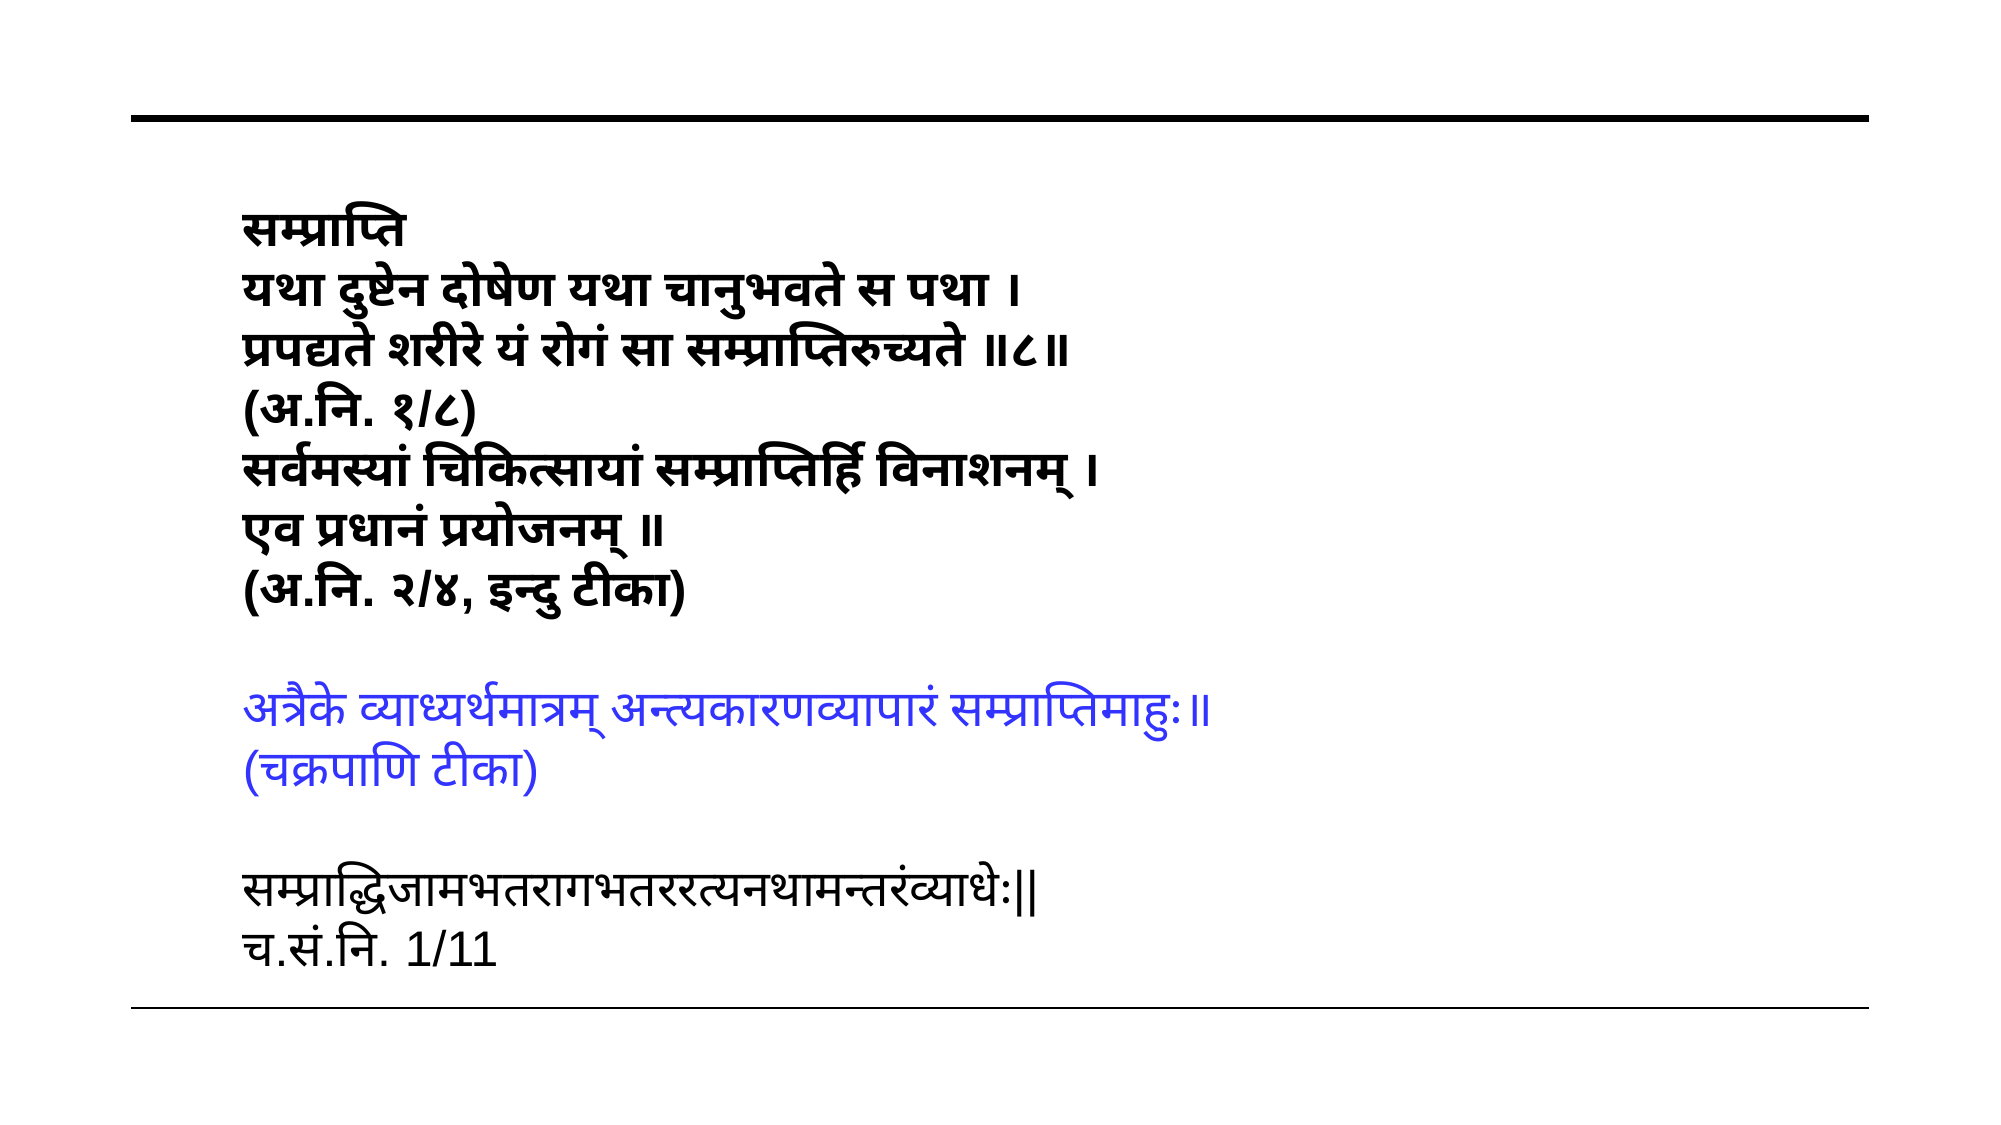

सम्प्राप्ति
यथा दुष्टेन दोषेण यथा चानुभवते स पथा ।
प्रपद्यते शरीरे यं रोगं सा सम्प्राप्तिरुच्यते ॥८॥
(अ.नि. १/८)
सर्वमस्यां चिकित्सायां सम्प्राप्तिर्हि विनाशनम् ।
एव प्रधानं प्रयोजनम् ॥
(अ.नि. २/४, इन्दु टीका)

अत्रैके व्याध्यर्थमात्रम् अन्त्यकारणव्यापारं सम्प्राप्तिमाहुः॥
(चक्रपाणि टीका)

सम्प्राद्धिजामभतरागभतररत्यनथामन्तरंव्याधेः||
च.सं.नि. 1/11